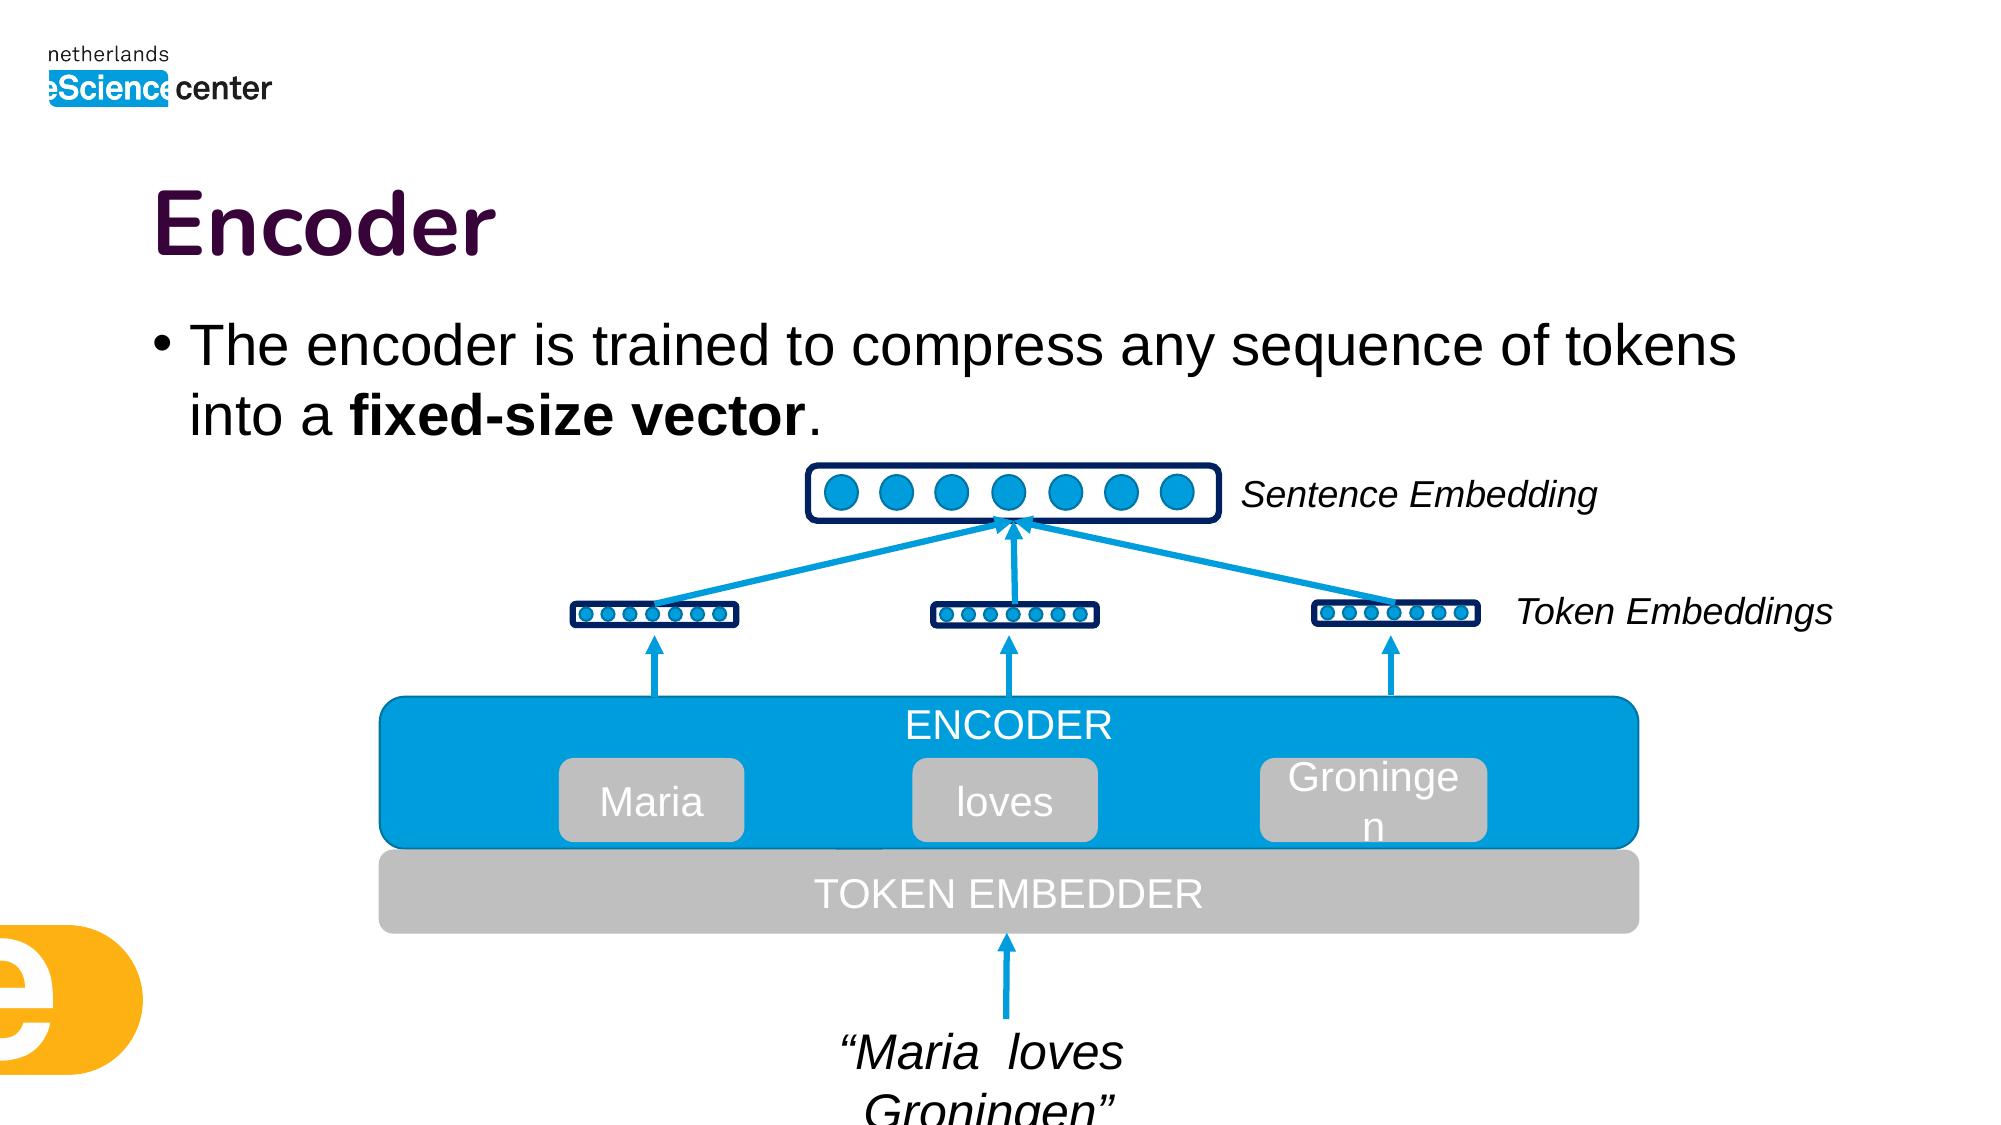

# Encoder
The encoder is trained to compress any sequence of tokens into a fixed-size vector.
Sentence Embedding

Token Embeddings

ENCODER

Maria
loves
Groningen
TOKEN EMBEDDER
“Maria  loves  Groningen”